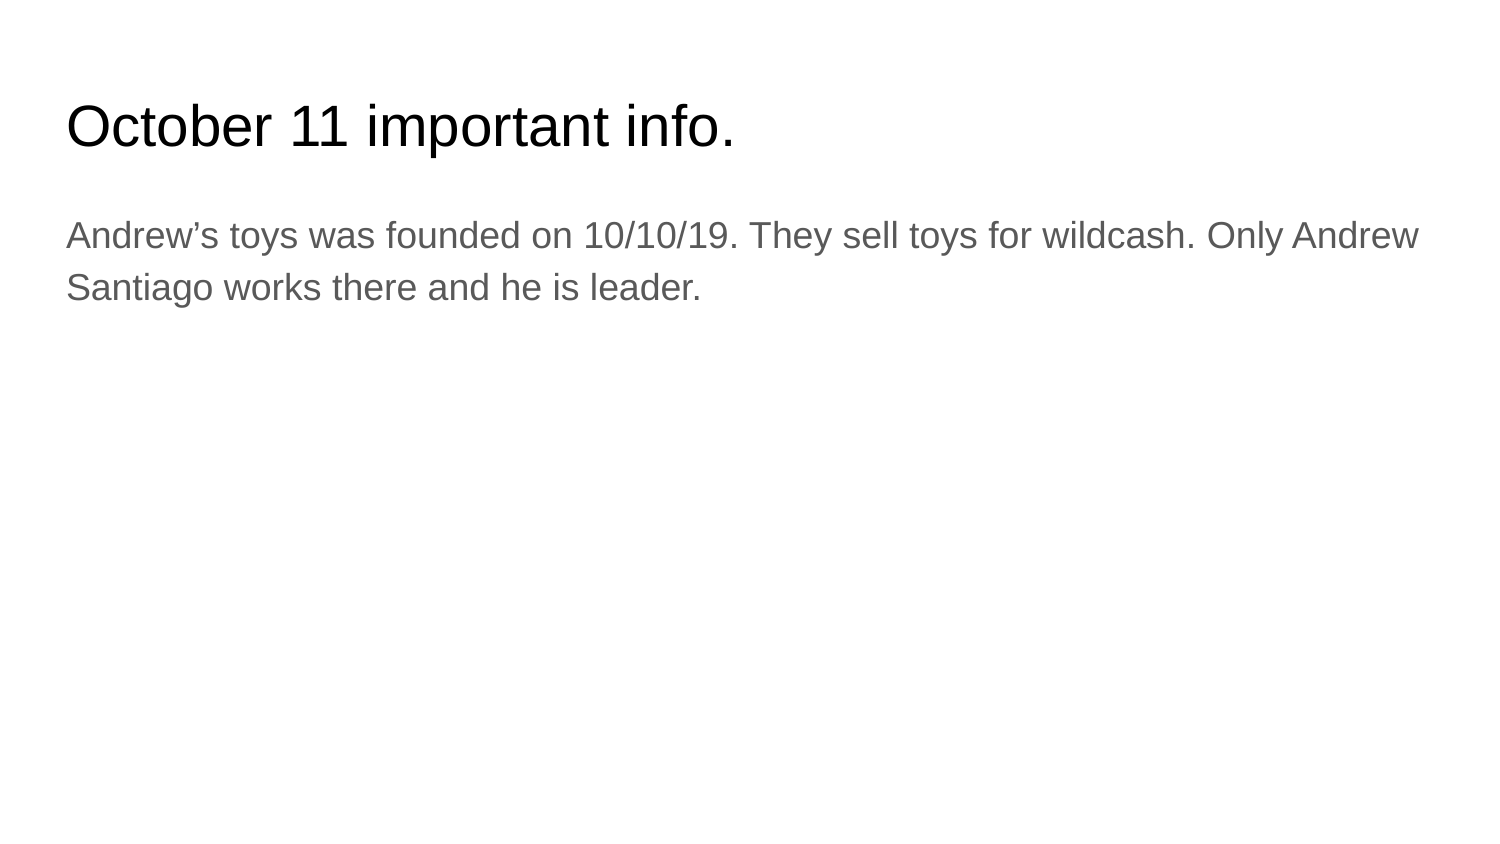

# October 11 important info.
Andrew’s toys was founded on 10/10/19. They sell toys for wildcash. Only Andrew Santiago works there and he is leader.